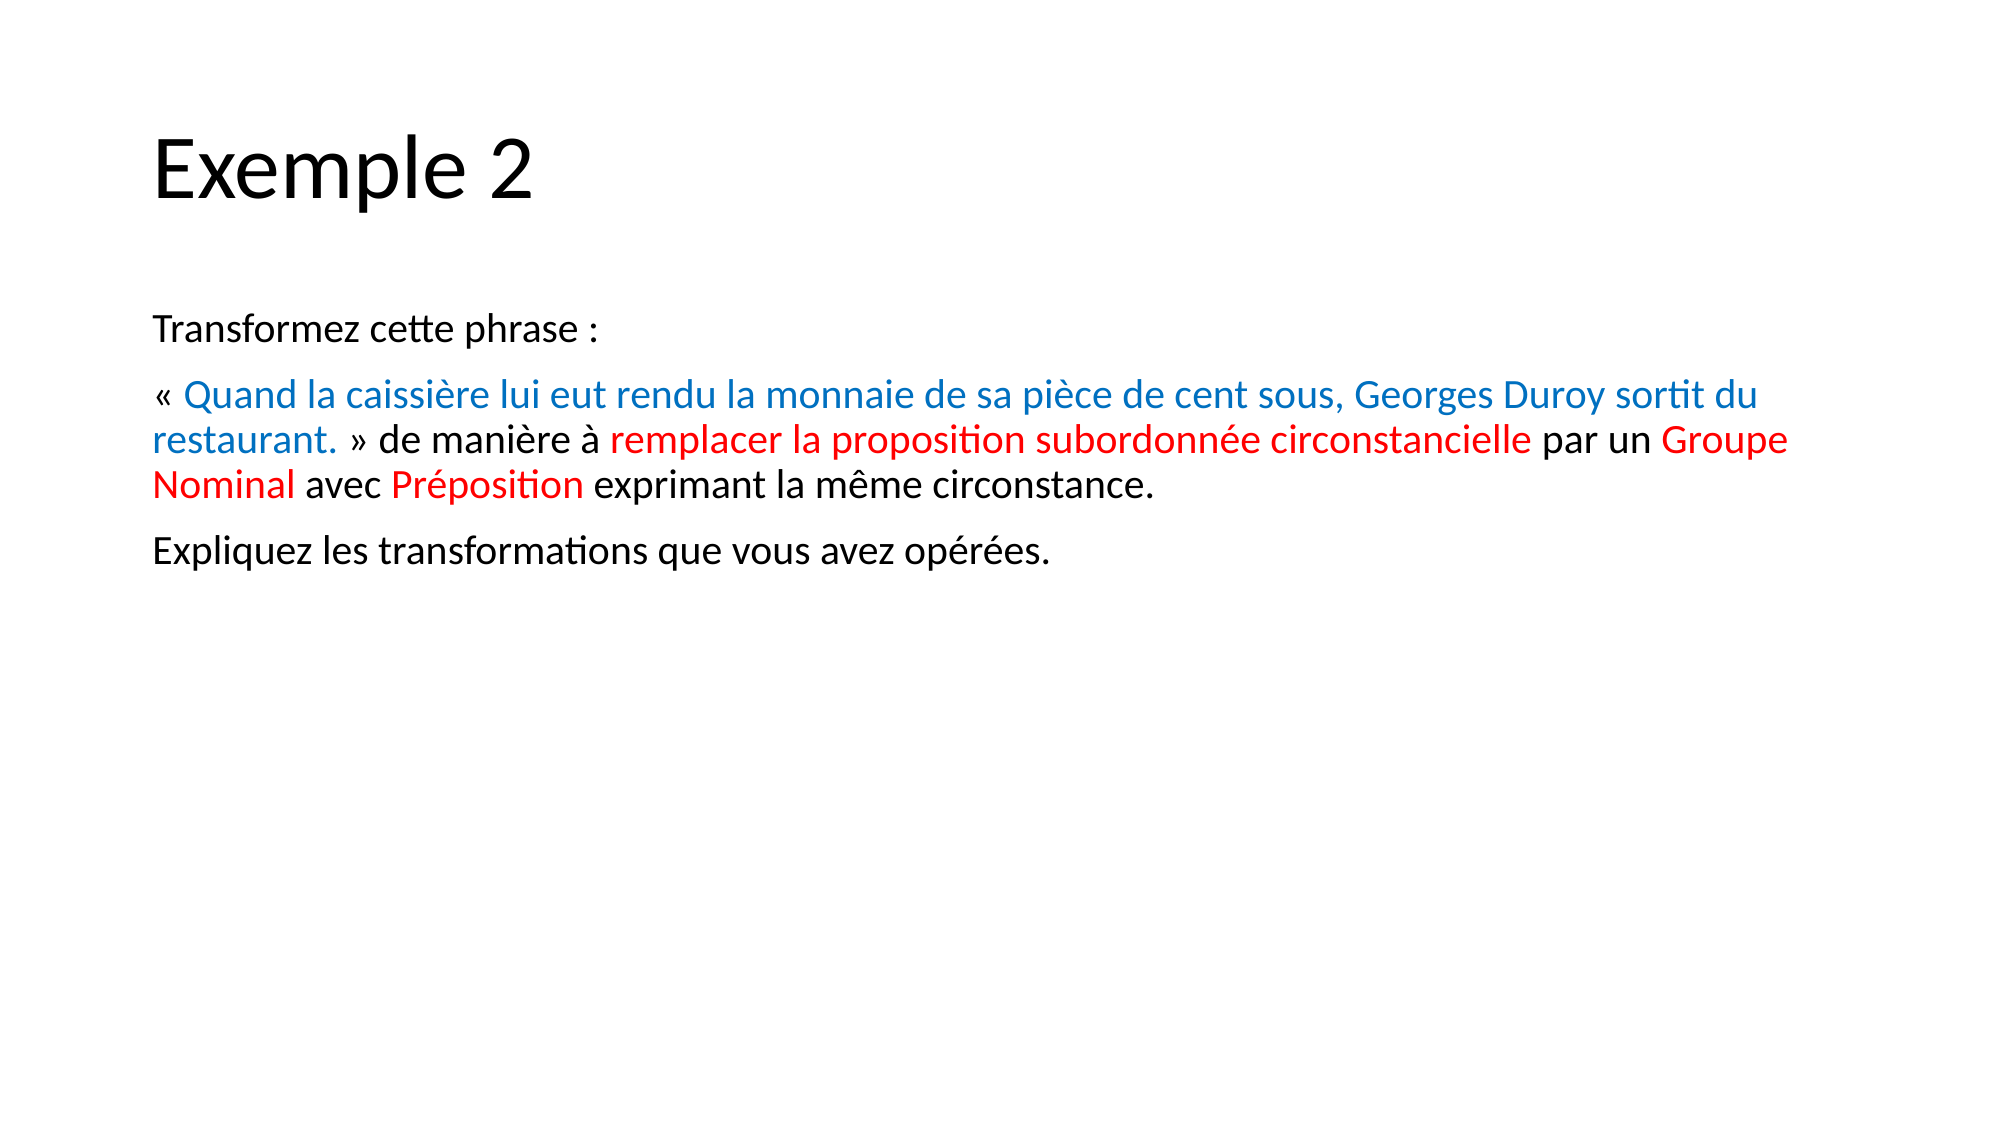

# Exemple 2
Transformez cette phrase :
« Quand la caissière lui eut rendu la monnaie de sa pièce de cent sous, Georges Duroy sortit du restaurant. » de manière à remplacer la proposition subordonnée circonstancielle par un Groupe Nominal avec Préposition exprimant la même circonstance.
Expliquez les transformations que vous avez opérées.